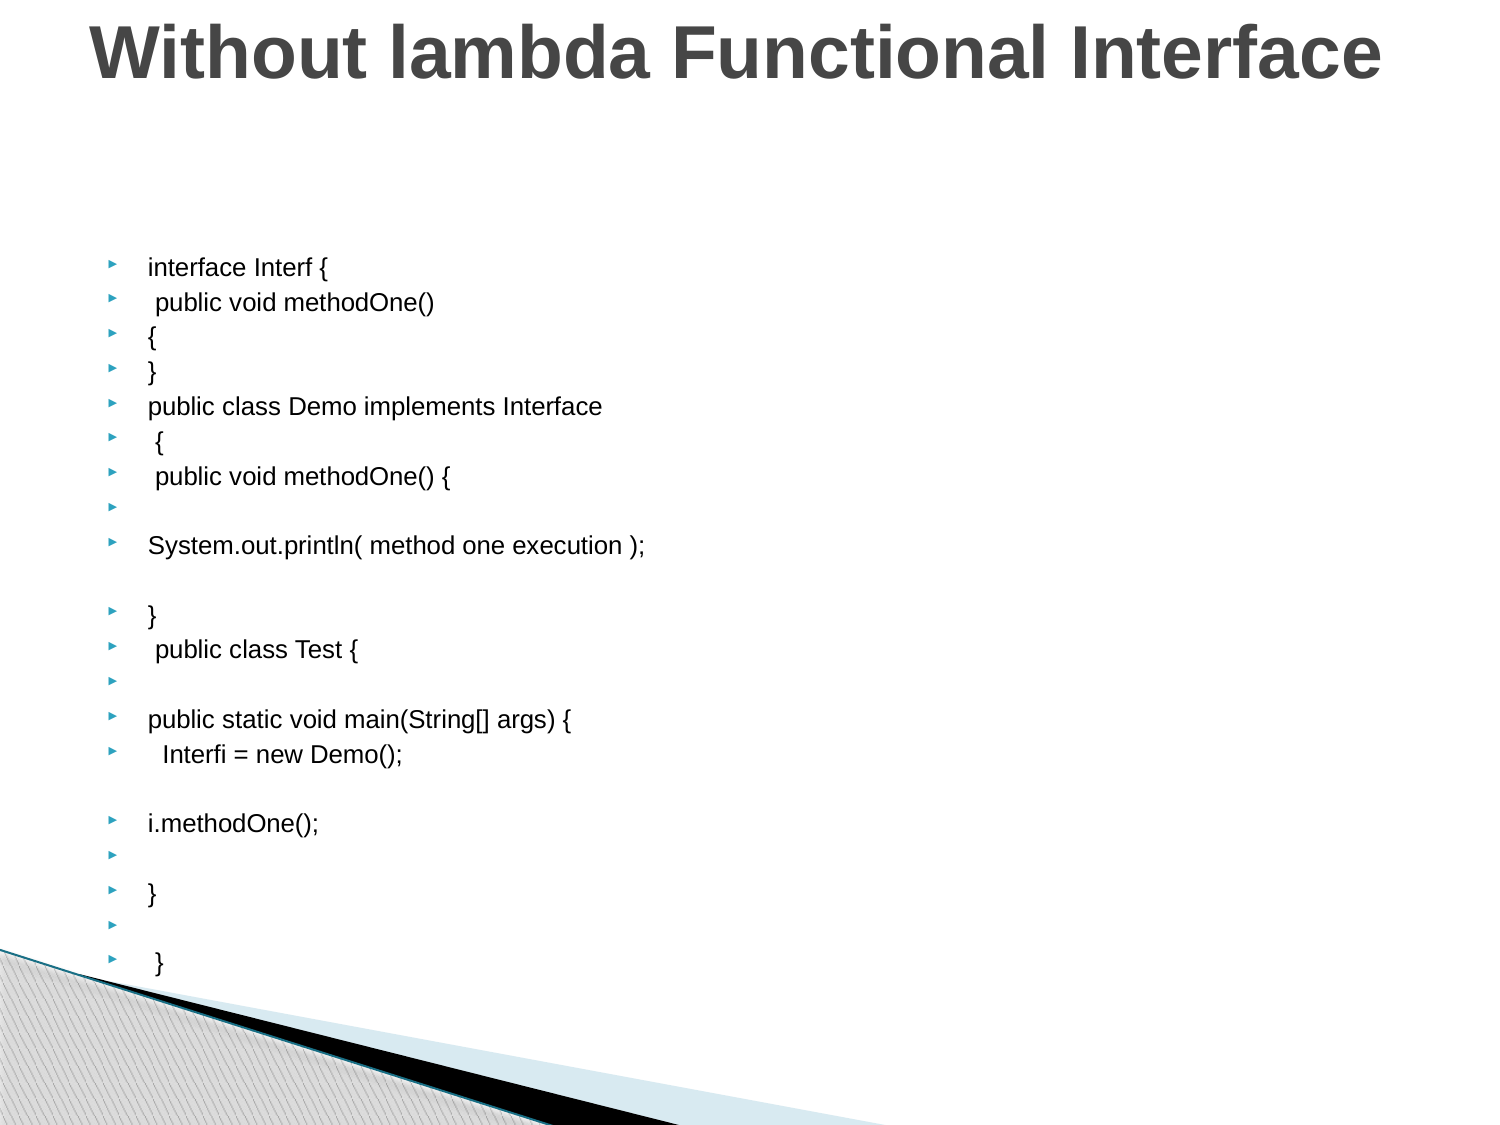

# Without lambda Functional Interface
interface Interf {
 public void methodOne()
{
}
public class Demo implements Interface
 {
 public void methodOne() {

System.out.println( method one execution );

}
 public class Test {

public static void main(String[] args) {
  Interfi = new Demo();

i.methodOne();

}

 }